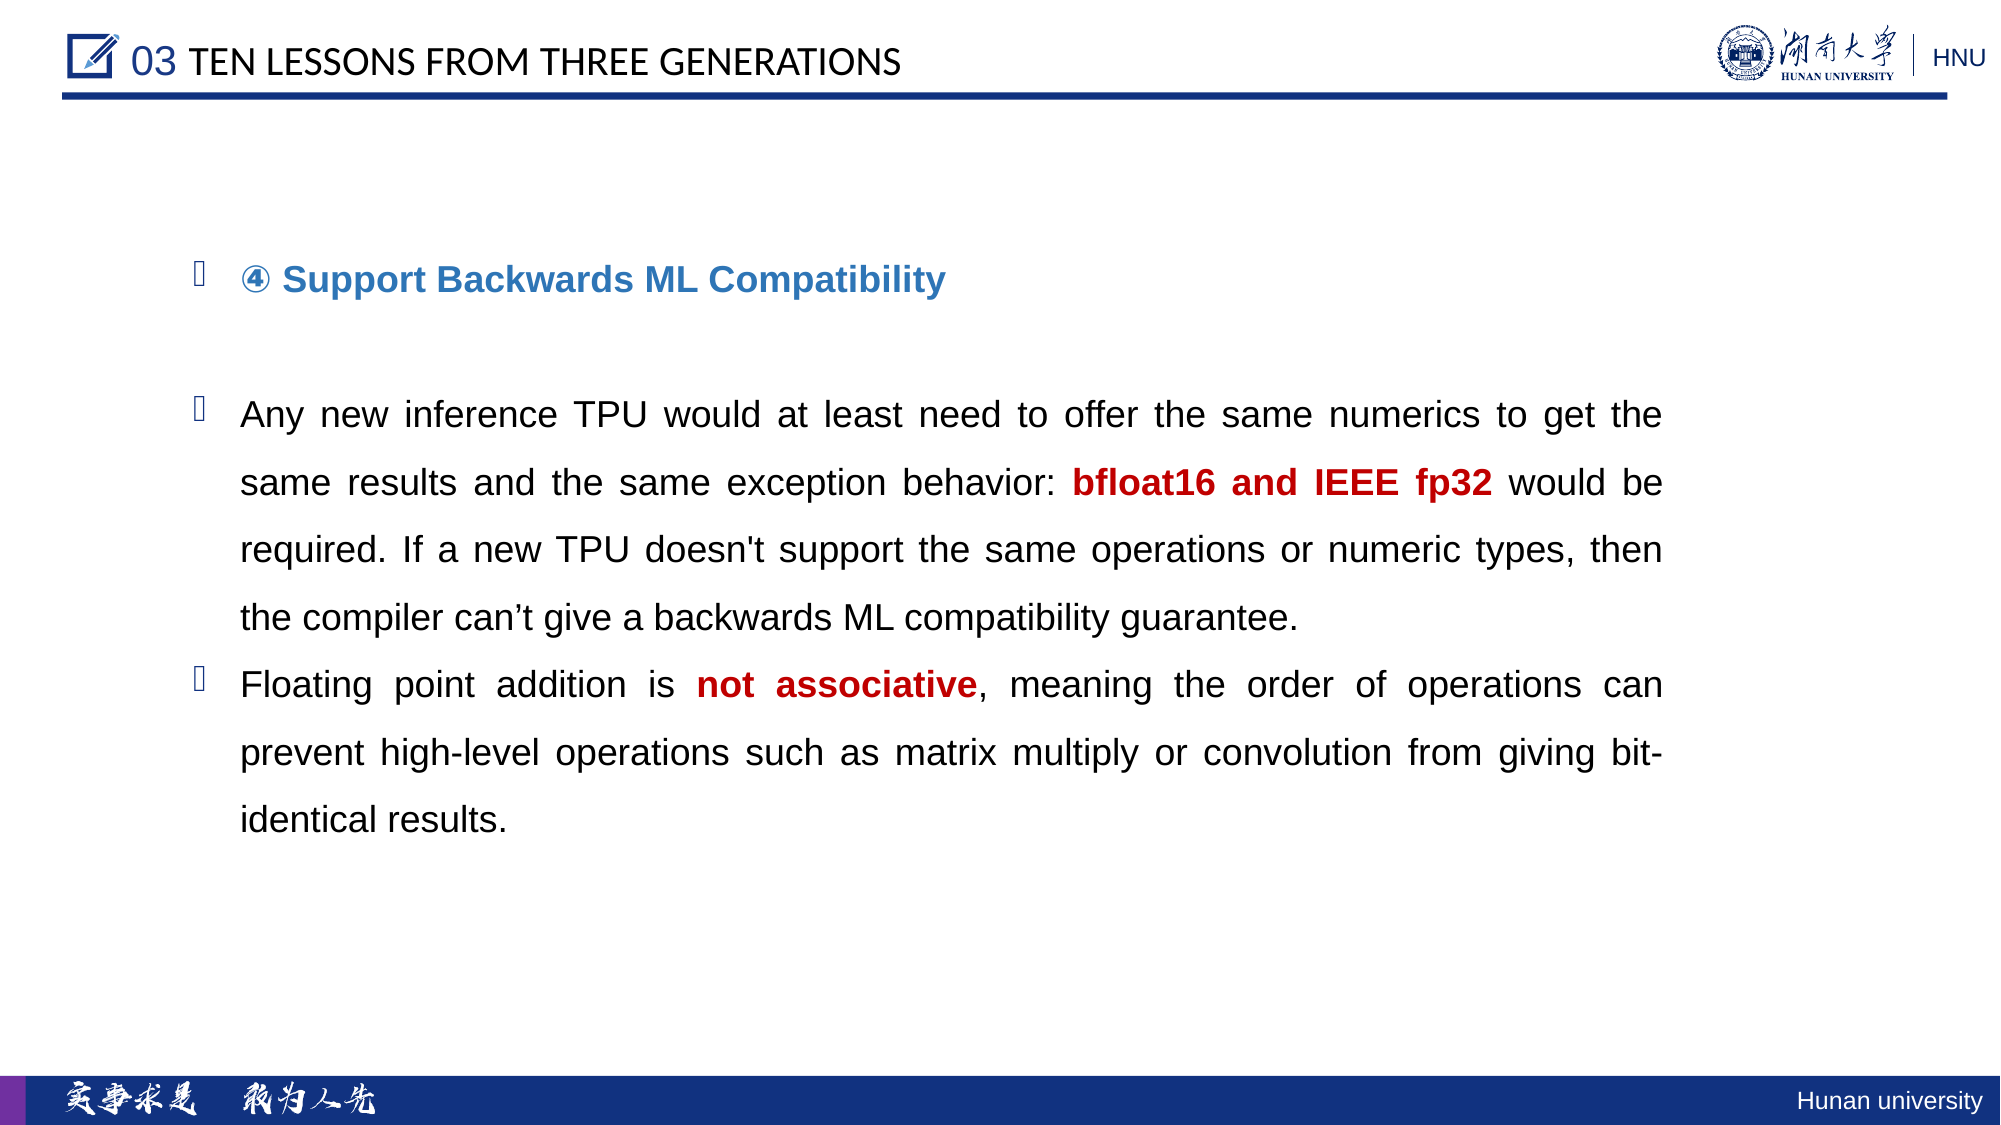

03 Ten Lessons From Three Generations

④ Support Backwards ML Compatibility

Any new inference TPU would at least need to offer the same numerics to get the same results and the same exception behavior: bfloat16 and IEEE fp32 would be required. If a new TPU doesn't support the same operations or numeric types, then the compiler can’t give a backwards ML compatibility guarantee.
Floating point addition is not associative, meaning the order of operations can prevent high-level operations such as matrix multiply or convolution from giving bit-identical results.